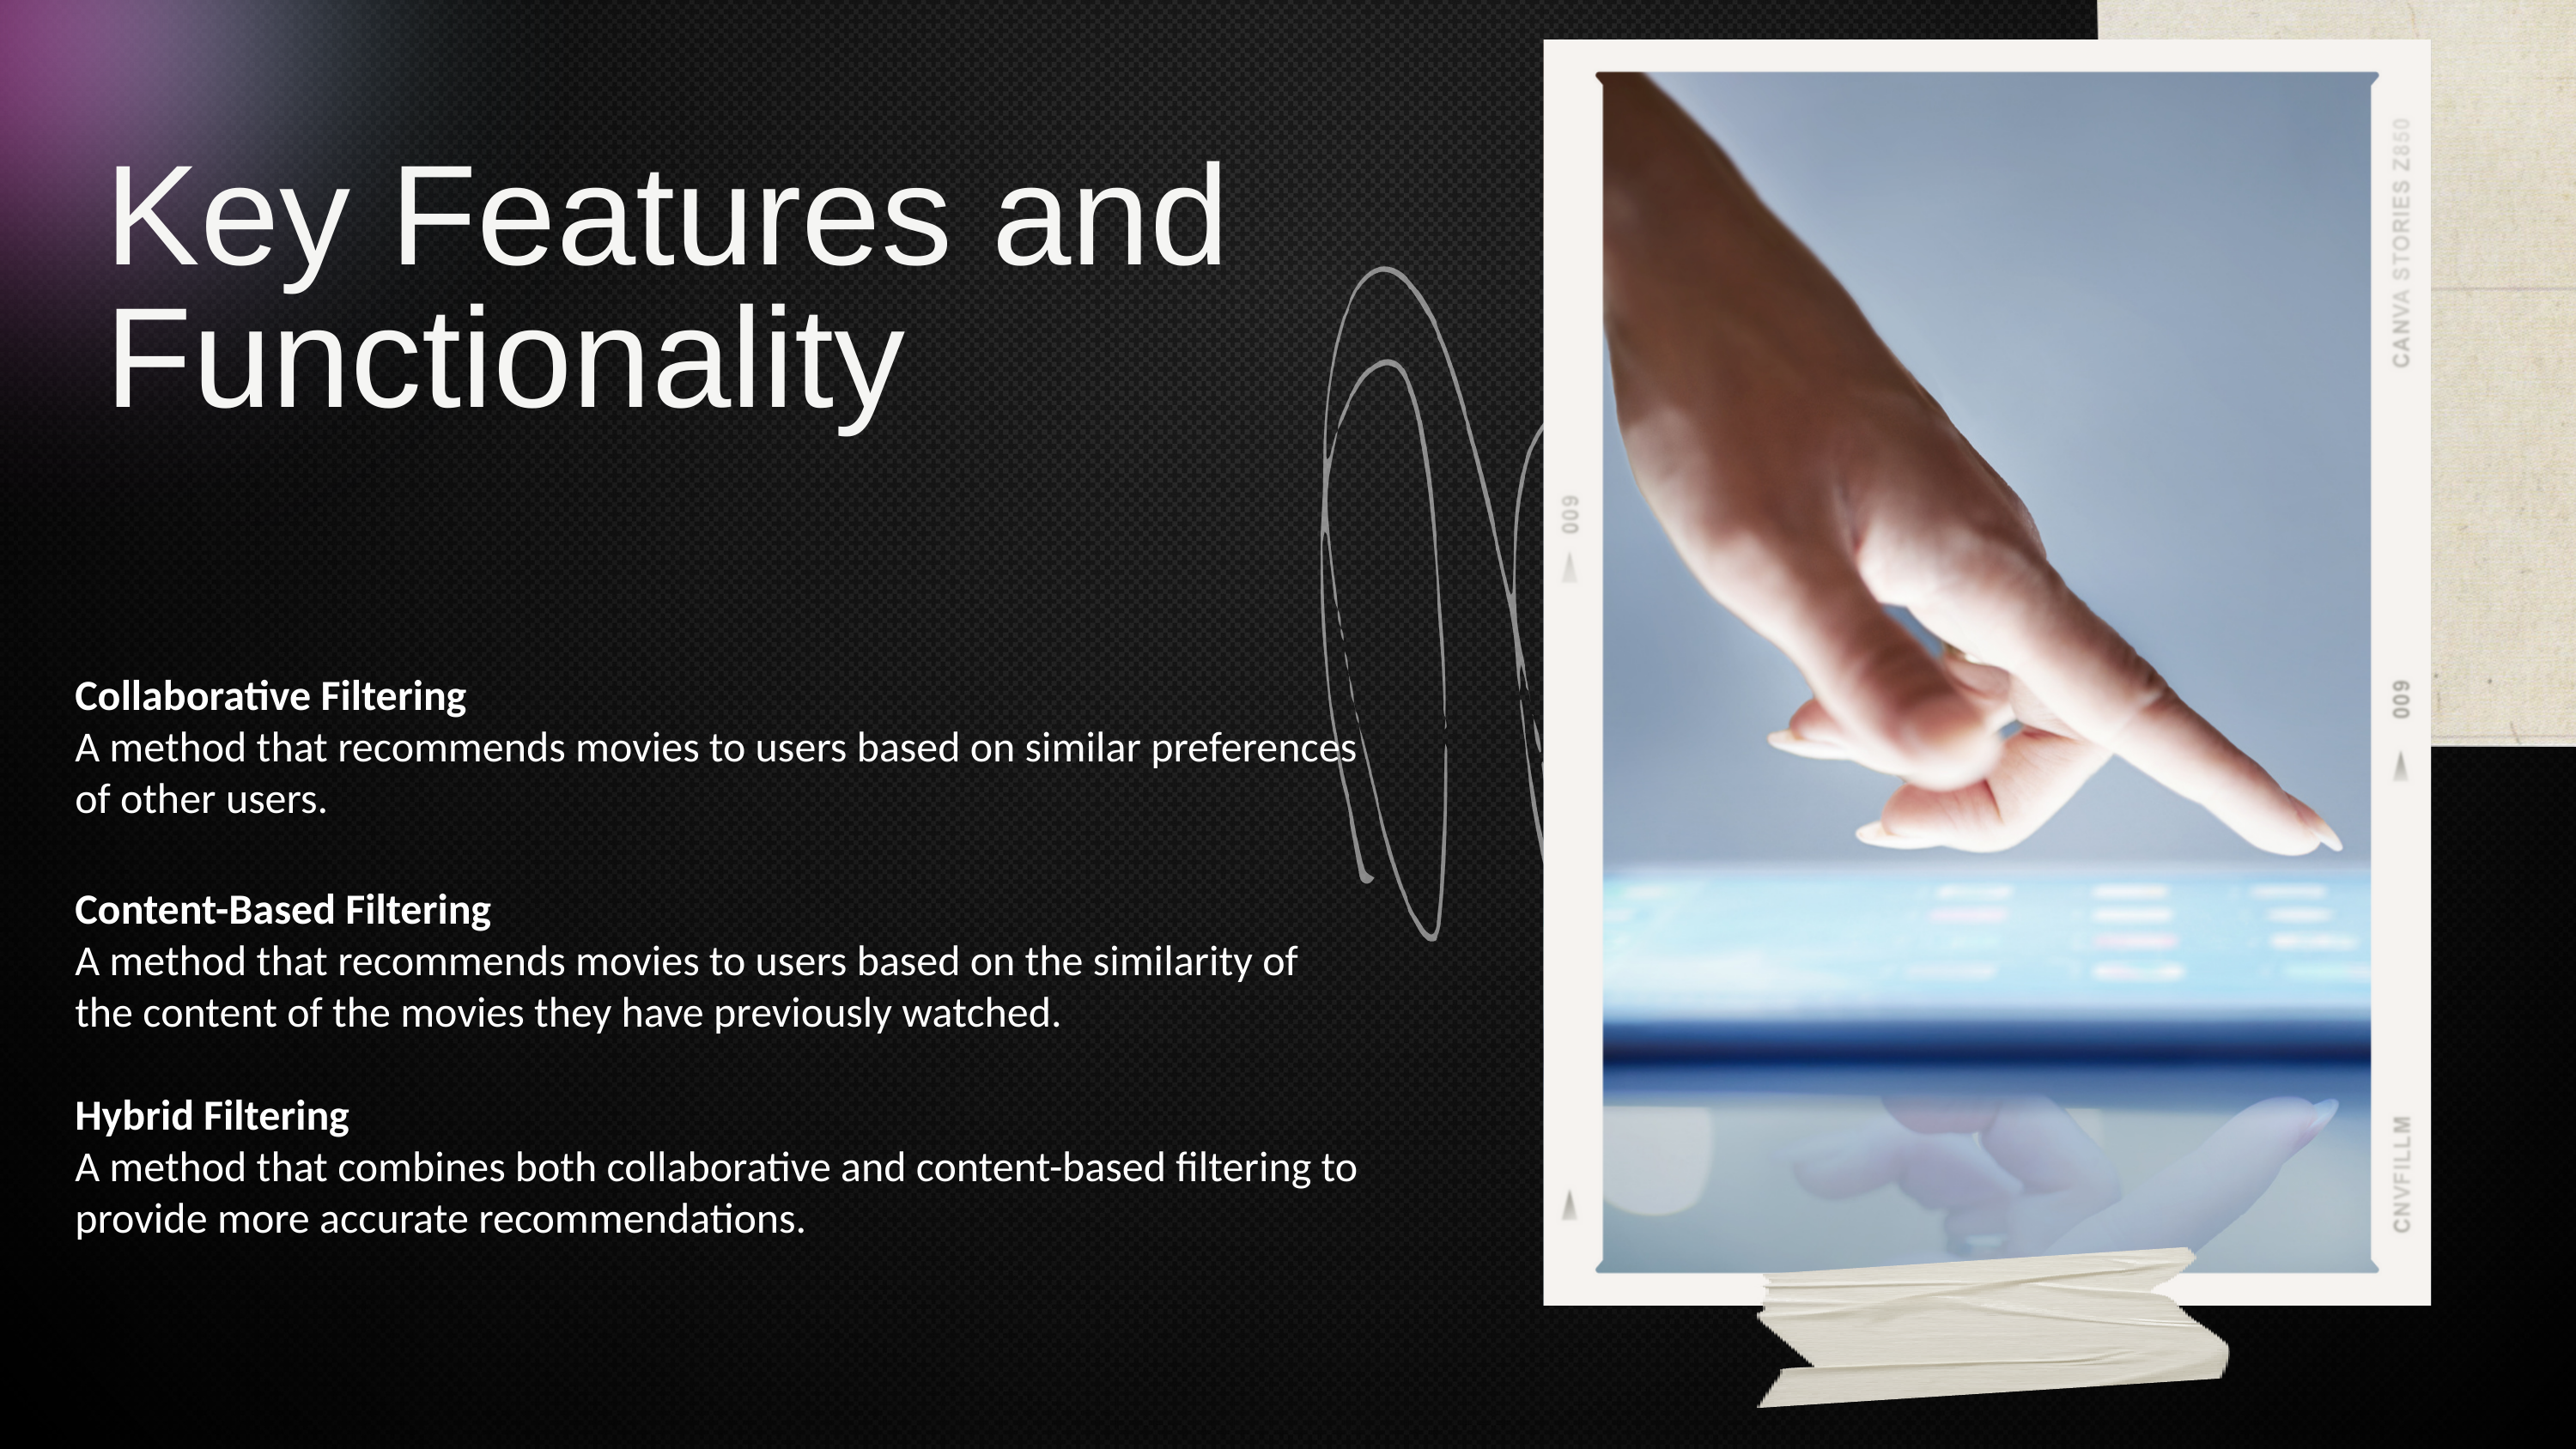

Key Features and Functionality

Collaborative Filtering
A method that recommends movies to users based on similar preferences of other users.

Content-Based Filtering
A method that recommends movies to users based on the similarity of the content of the movies they have previously watched.

Hybrid Filtering
A method that combines both collaborative and content-based filtering to provide more accurate recommendations.